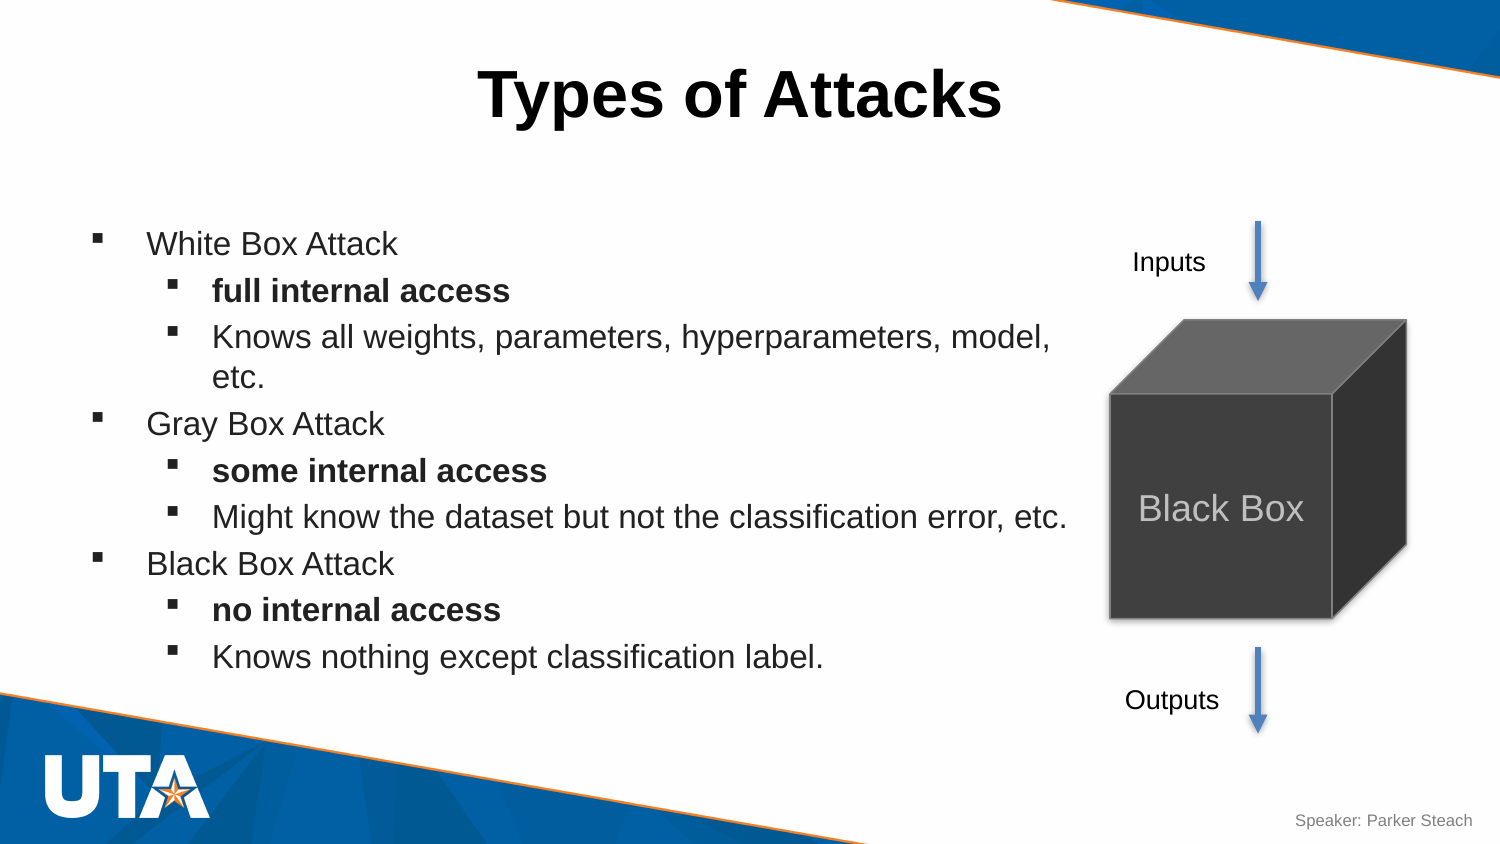

# Types of Attacks
White Box Attack
full internal access
Knows all weights, parameters, hyperparameters, model, etc.
Gray Box Attack
some internal access
Might know the dataset but not the classification error, etc.
Black Box Attack
no internal access
Knows nothing except classification label.

Inputs
Black Box
Outputs
Speaker: Parker Steach